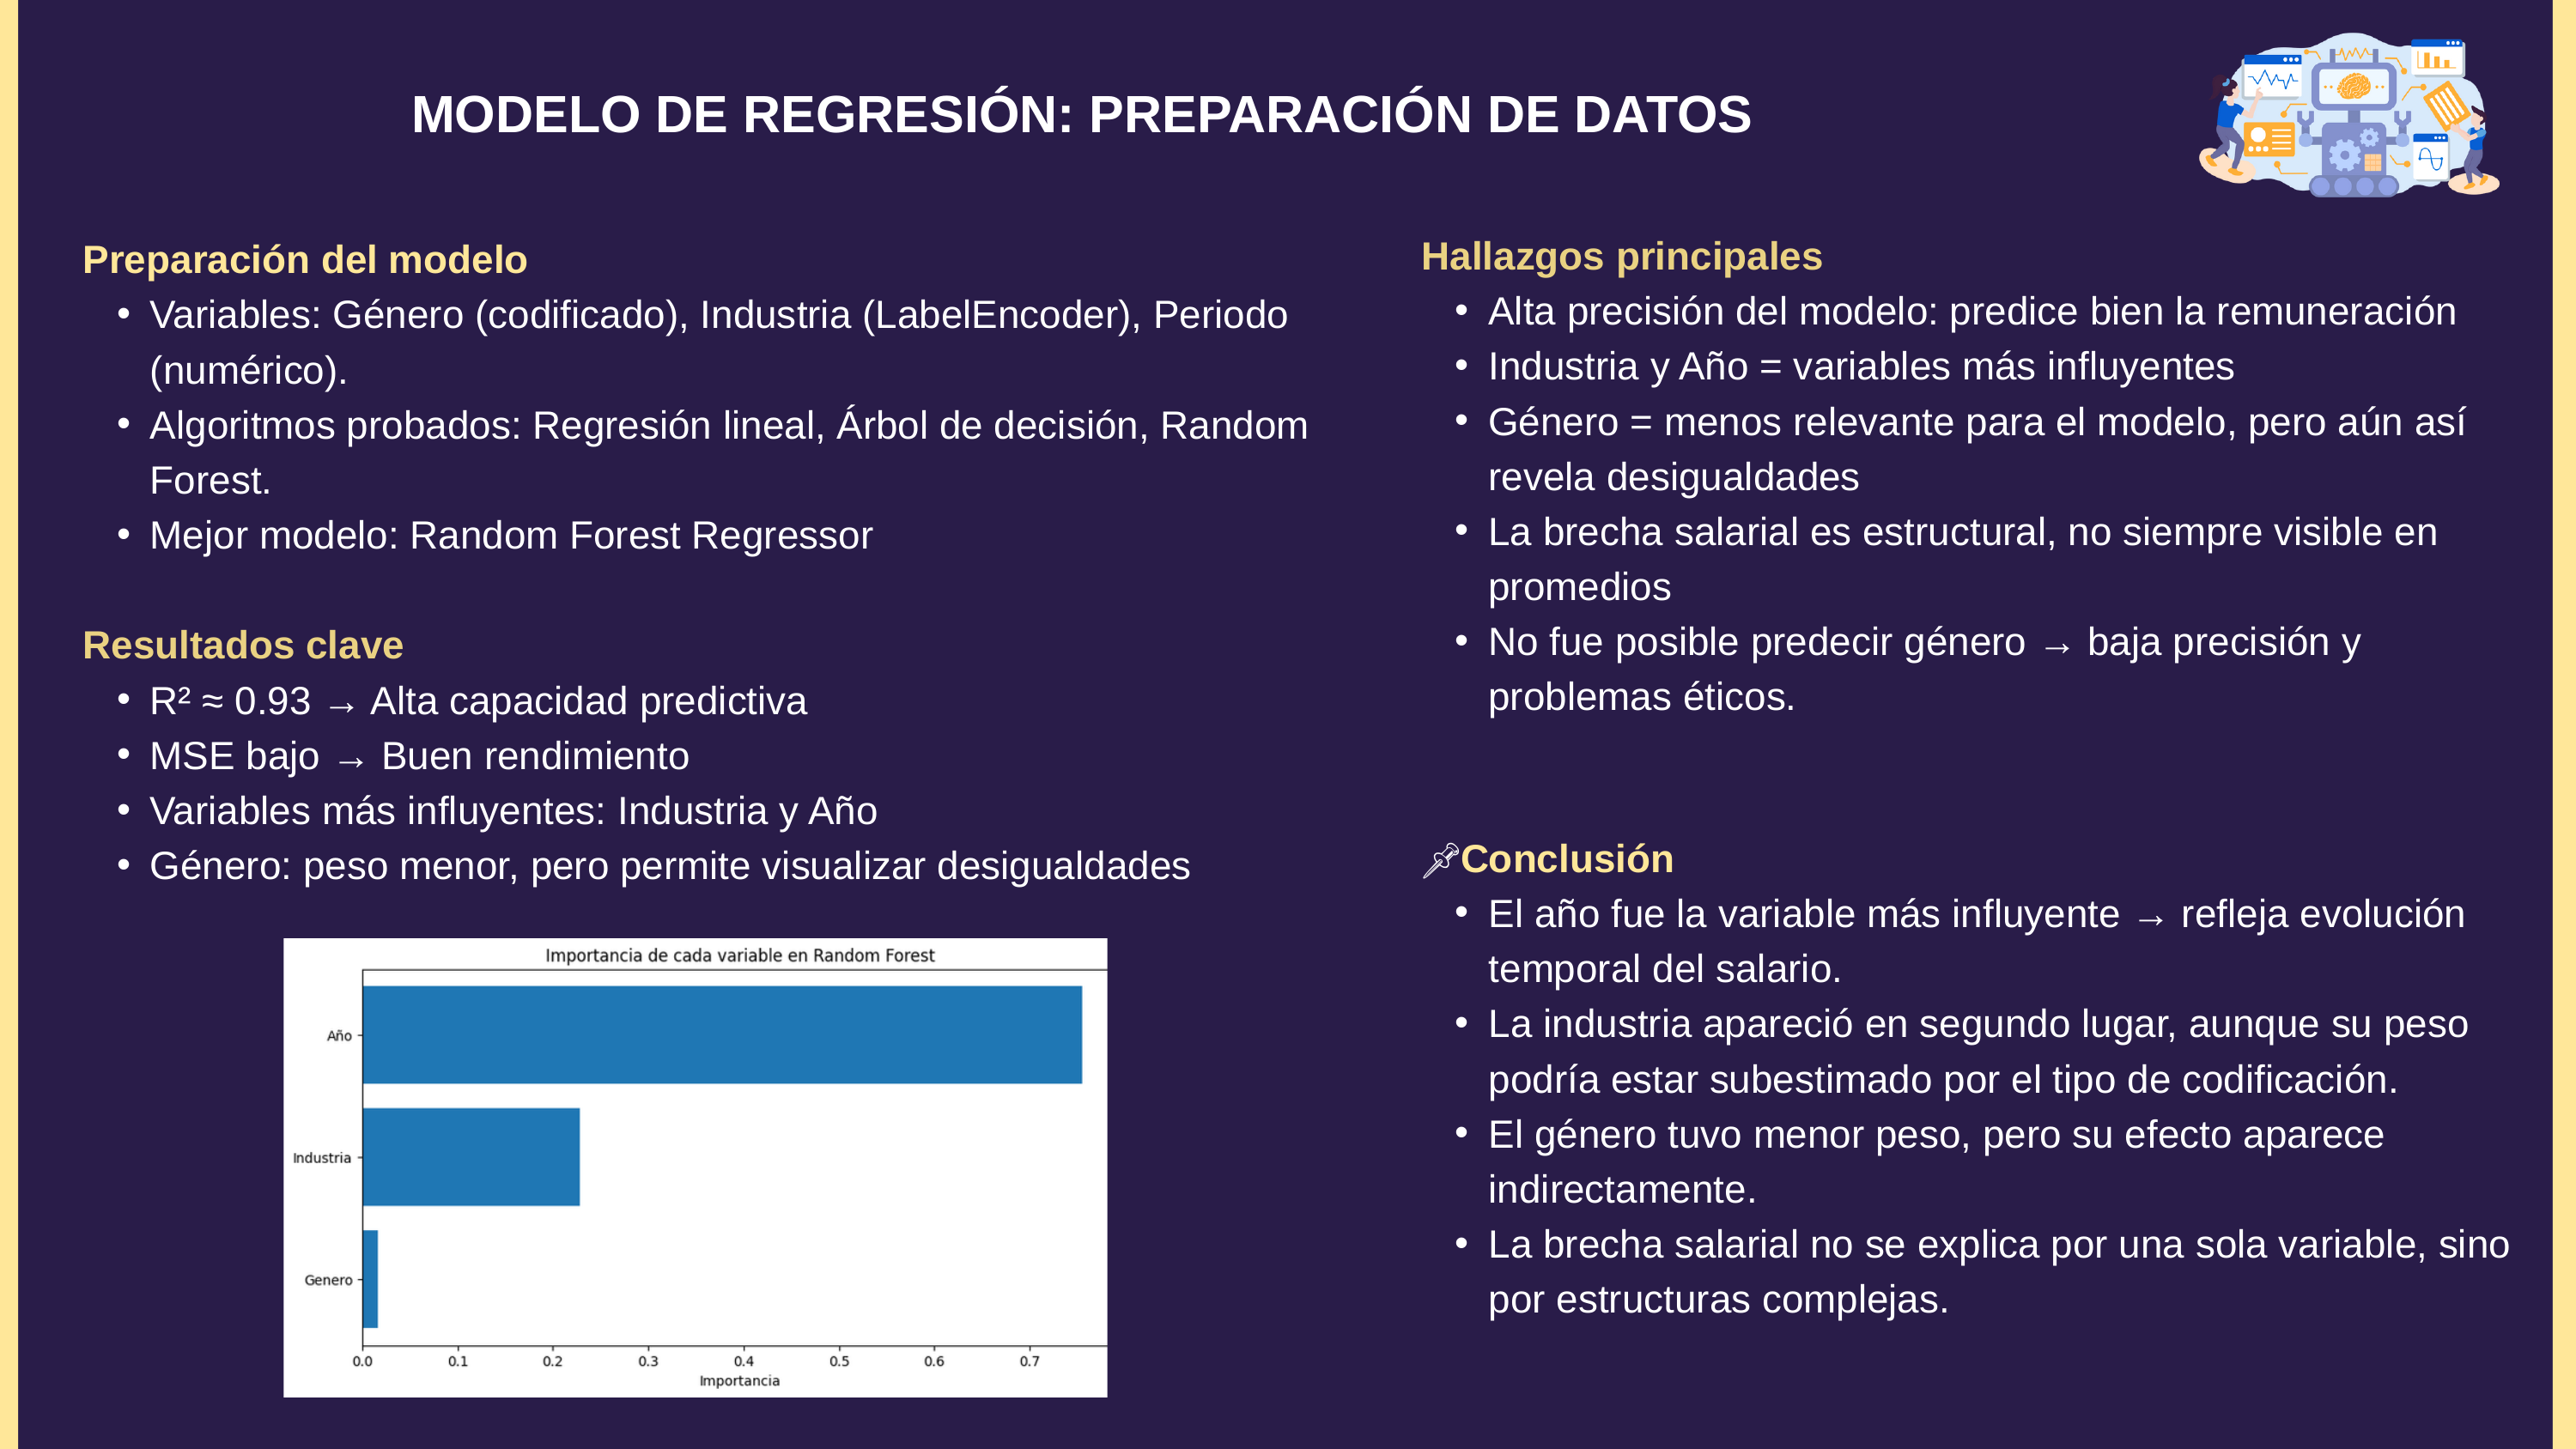

MODELO DE REGRESIÓN: PREPARACIÓN DE DATOS

Preparación del modelo
Variables: Género (codificado), Industria (LabelEncoder), Periodo (numérico).
Algoritmos probados: Regresión lineal, Árbol de decisión, Random Forest.
Mejor modelo: Random Forest Regressor

Resultados clave
R² ≈ 0.93 → Alta capacidad predictiva
MSE bajo → Buen rendimiento
Variables más influyentes: Industria y Año
Género: peso menor, pero permite visualizar desigualdades

Hallazgos principales
Alta precisión del modelo: predice bien la remuneración
Industria y Año = variables más influyentes
Género = menos relevante para el modelo, pero aún así revela desigualdades
La brecha salarial es estructural, no siempre visible en promedios
No fue posible predecir género → baja precisión y problemas éticos.

📌Conclusión
El año fue la variable más influyente → refleja evolución temporal del salario.
La industria apareció en segundo lugar, aunque su peso podría estar subestimado por el tipo de codificación.
El género tuvo menor peso, pero su efecto aparece indirectamente.
La brecha salarial no se explica por una sola variable, sino por estructuras complejas.